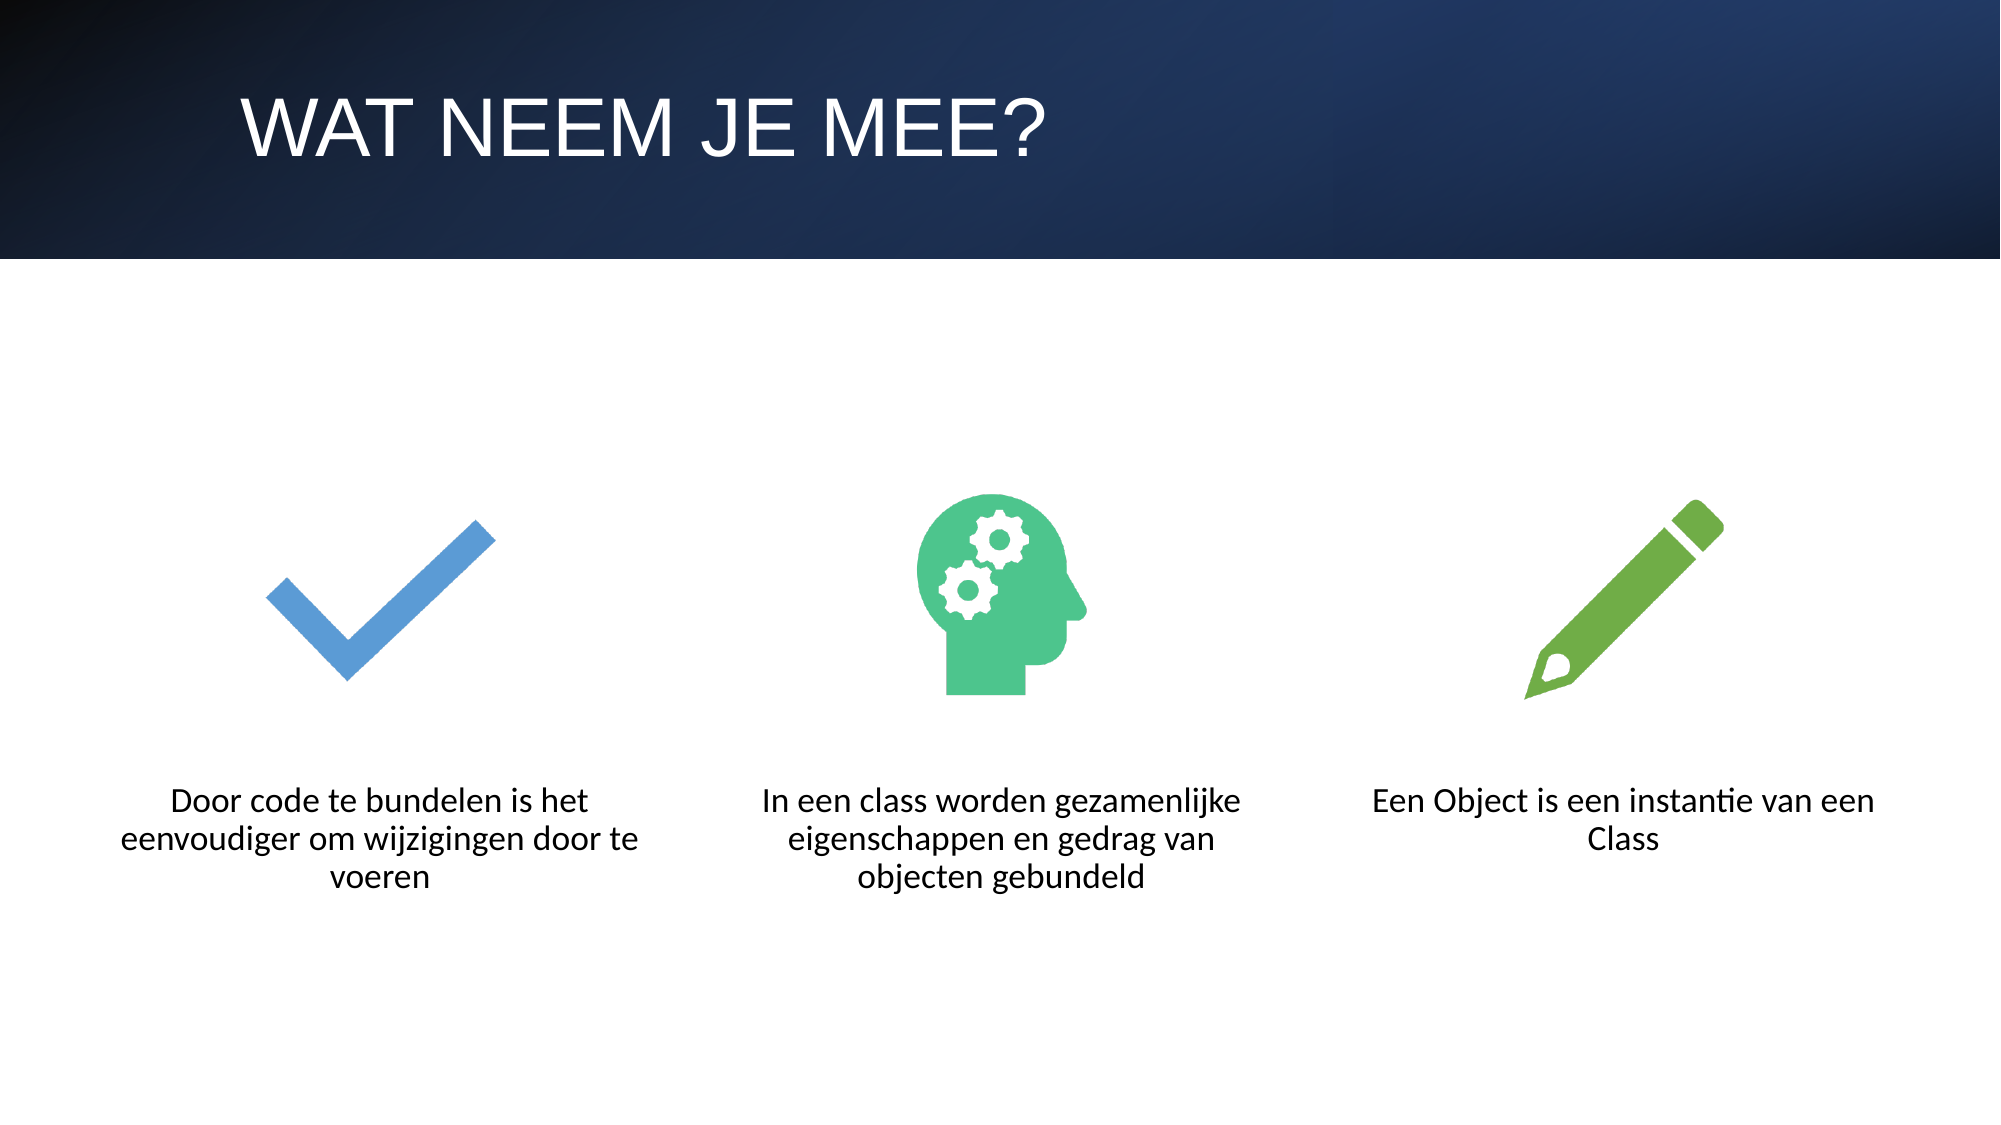

# Wat neem je mee?
Door code te bundelen is het eenvoudiger om wijzigingen door te voeren
In een class worden gezamenlijke eigenschappen en gedrag van objecten gebundeld
Een Object is een instantie van een Class